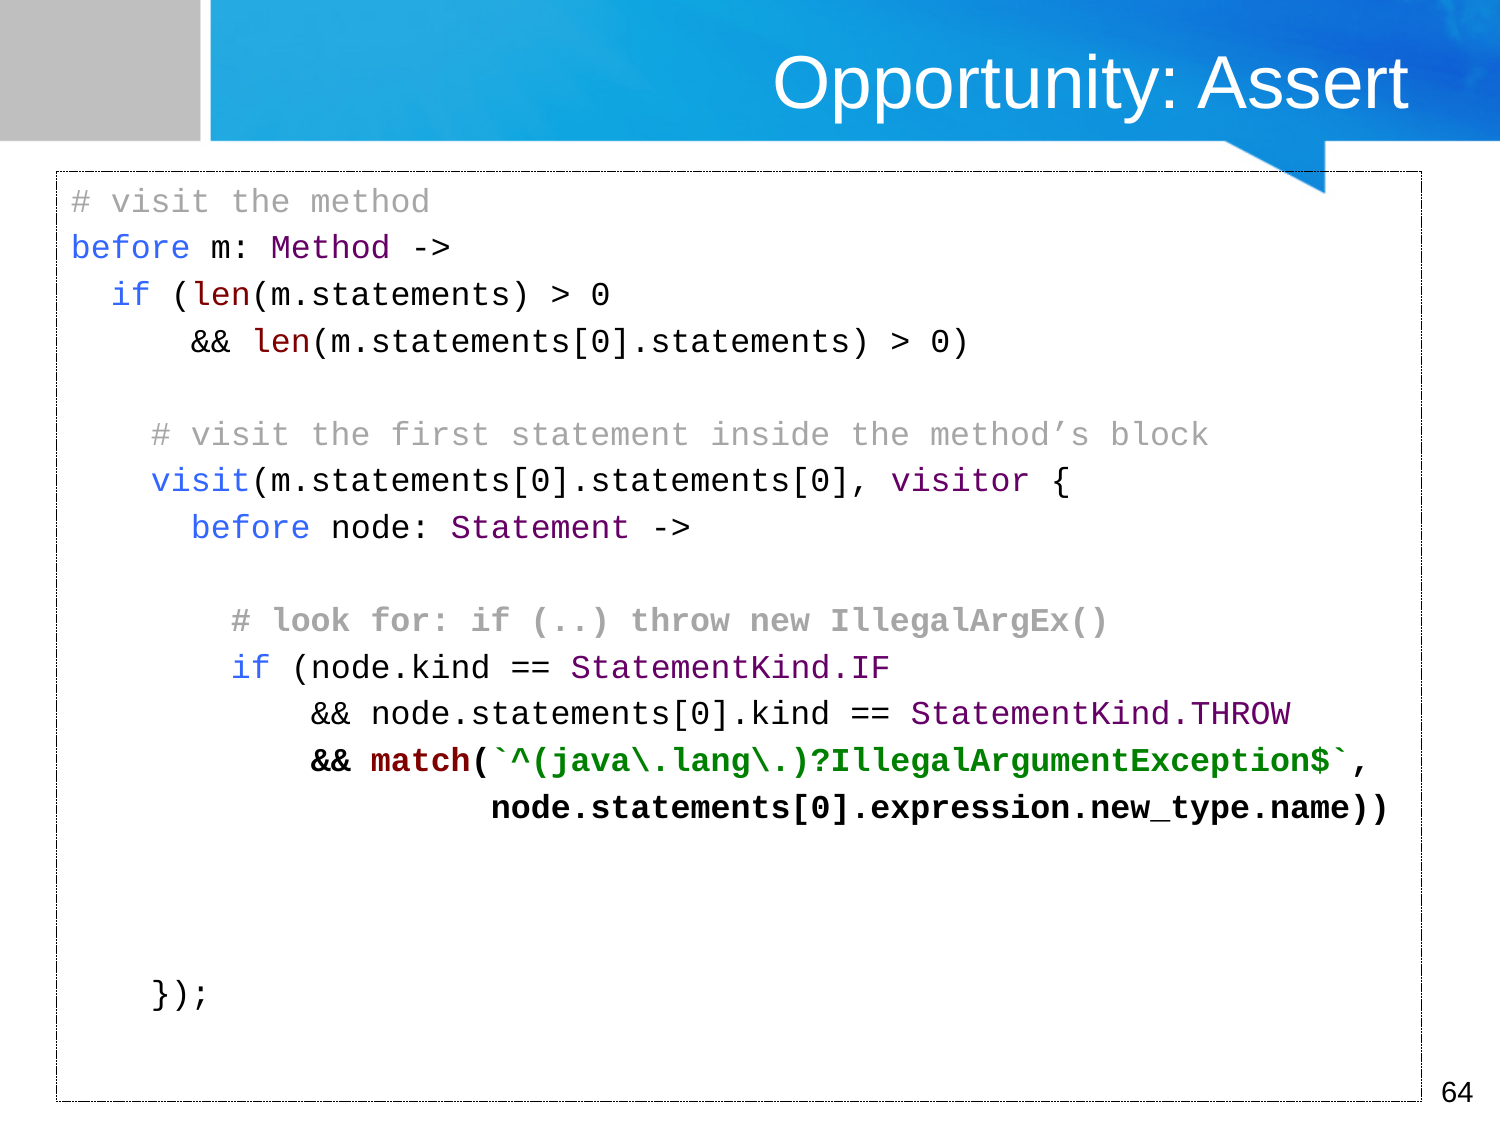

# Opportunity: Assert
# visit the method
before m: Method ->
  if (len(m.statements) > 0
      && len(m.statements[0].statements) > 0)

    # visit the first statement inside the method’s block
    visit(m.statements[0].statements[0], visitor {
      before node: Statement ->

        # look for: if (..) throw new IllegalArgEx()
        if (node.kind == StatementKind.IF
            && node.statements[0].kind == StatementKind.THROW
            && match(`^(java\.lang\.)?IllegalArgumentException$`,
                     node.statements[0].expression.new_type.name))

    });
64